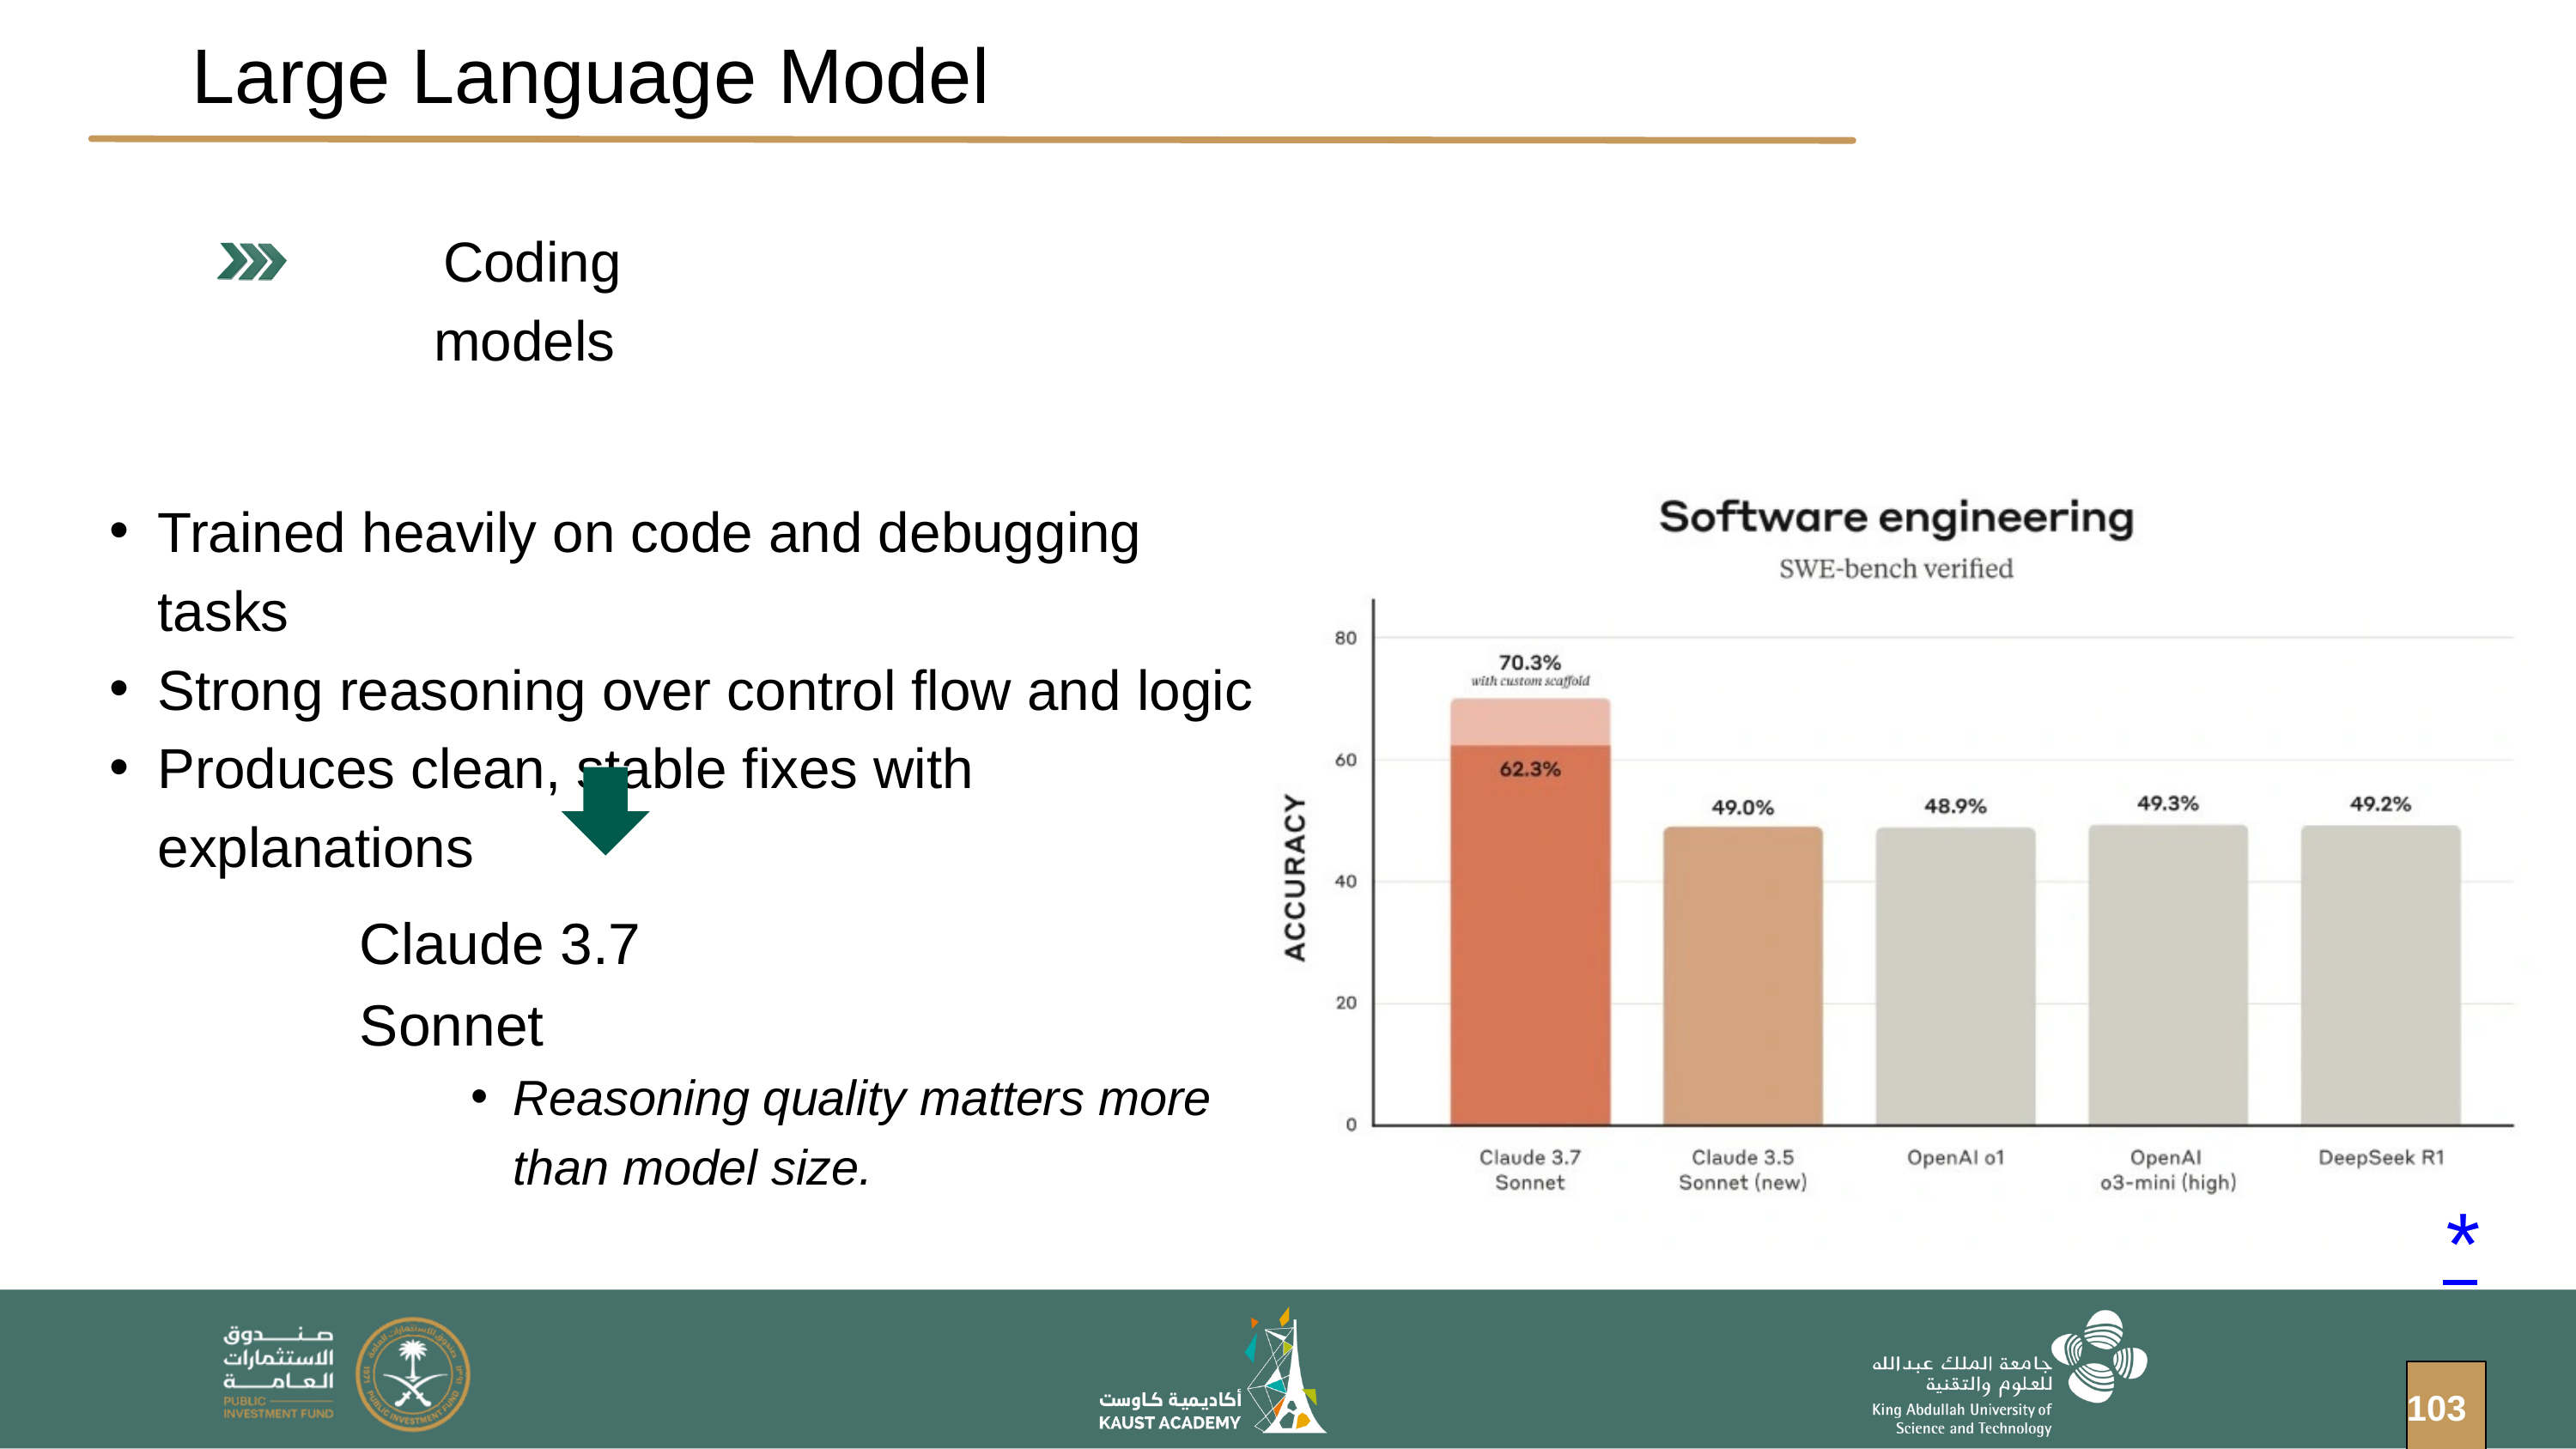

Large Language Model

Coding models

Trained heavily on code and debugging tasks
Strong reasoning over control flow and logic
Produces clean, stable fixes with explanations

Claude 3.7 Sonnet
Reasoning quality matters more than model size.
*

103